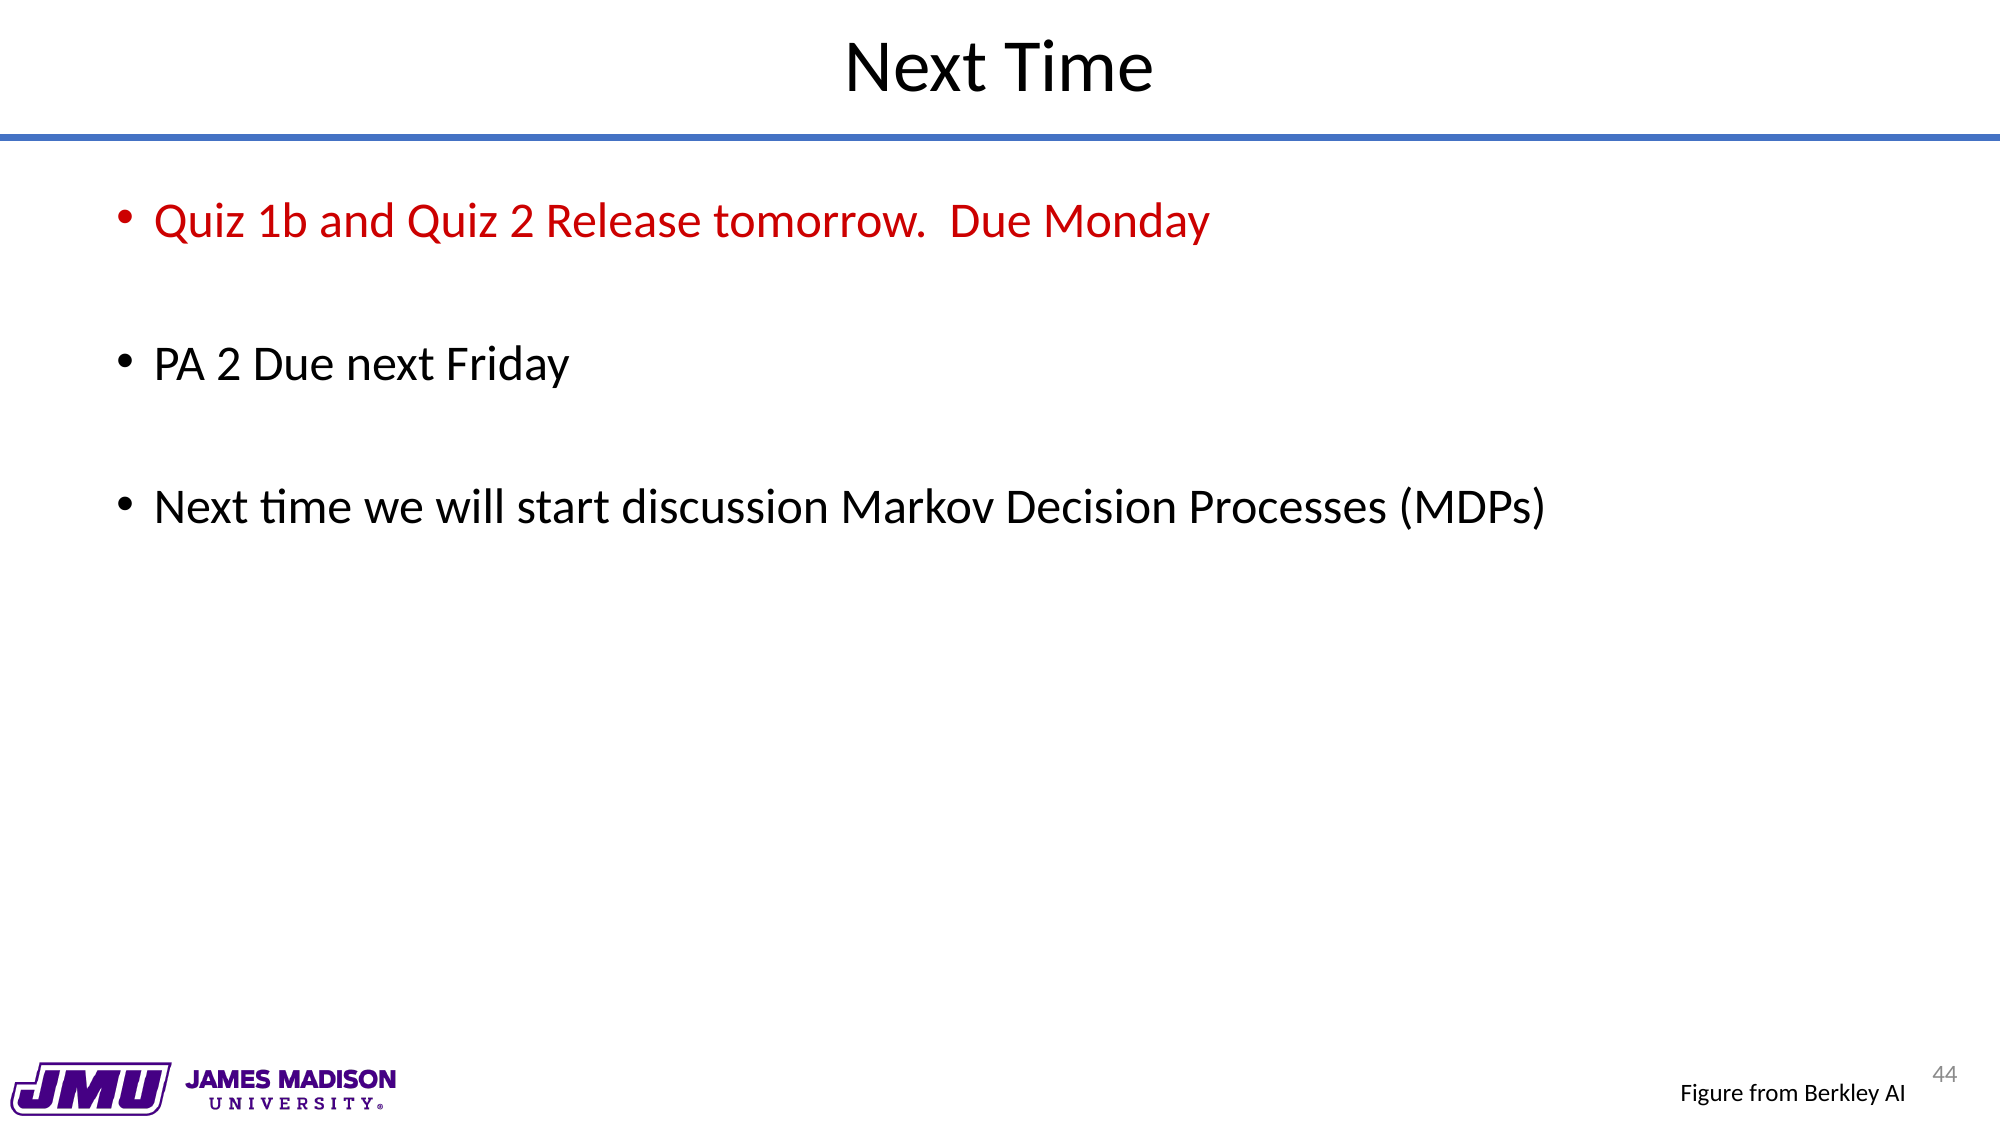

Next Time
Quiz 1b and Quiz 2 Release tomorrow.  Due Monday

PA 2 Due next Friday

Next time we will start discussion Markov Decision Processes (MDPs)

44
Figure from Berkley AI